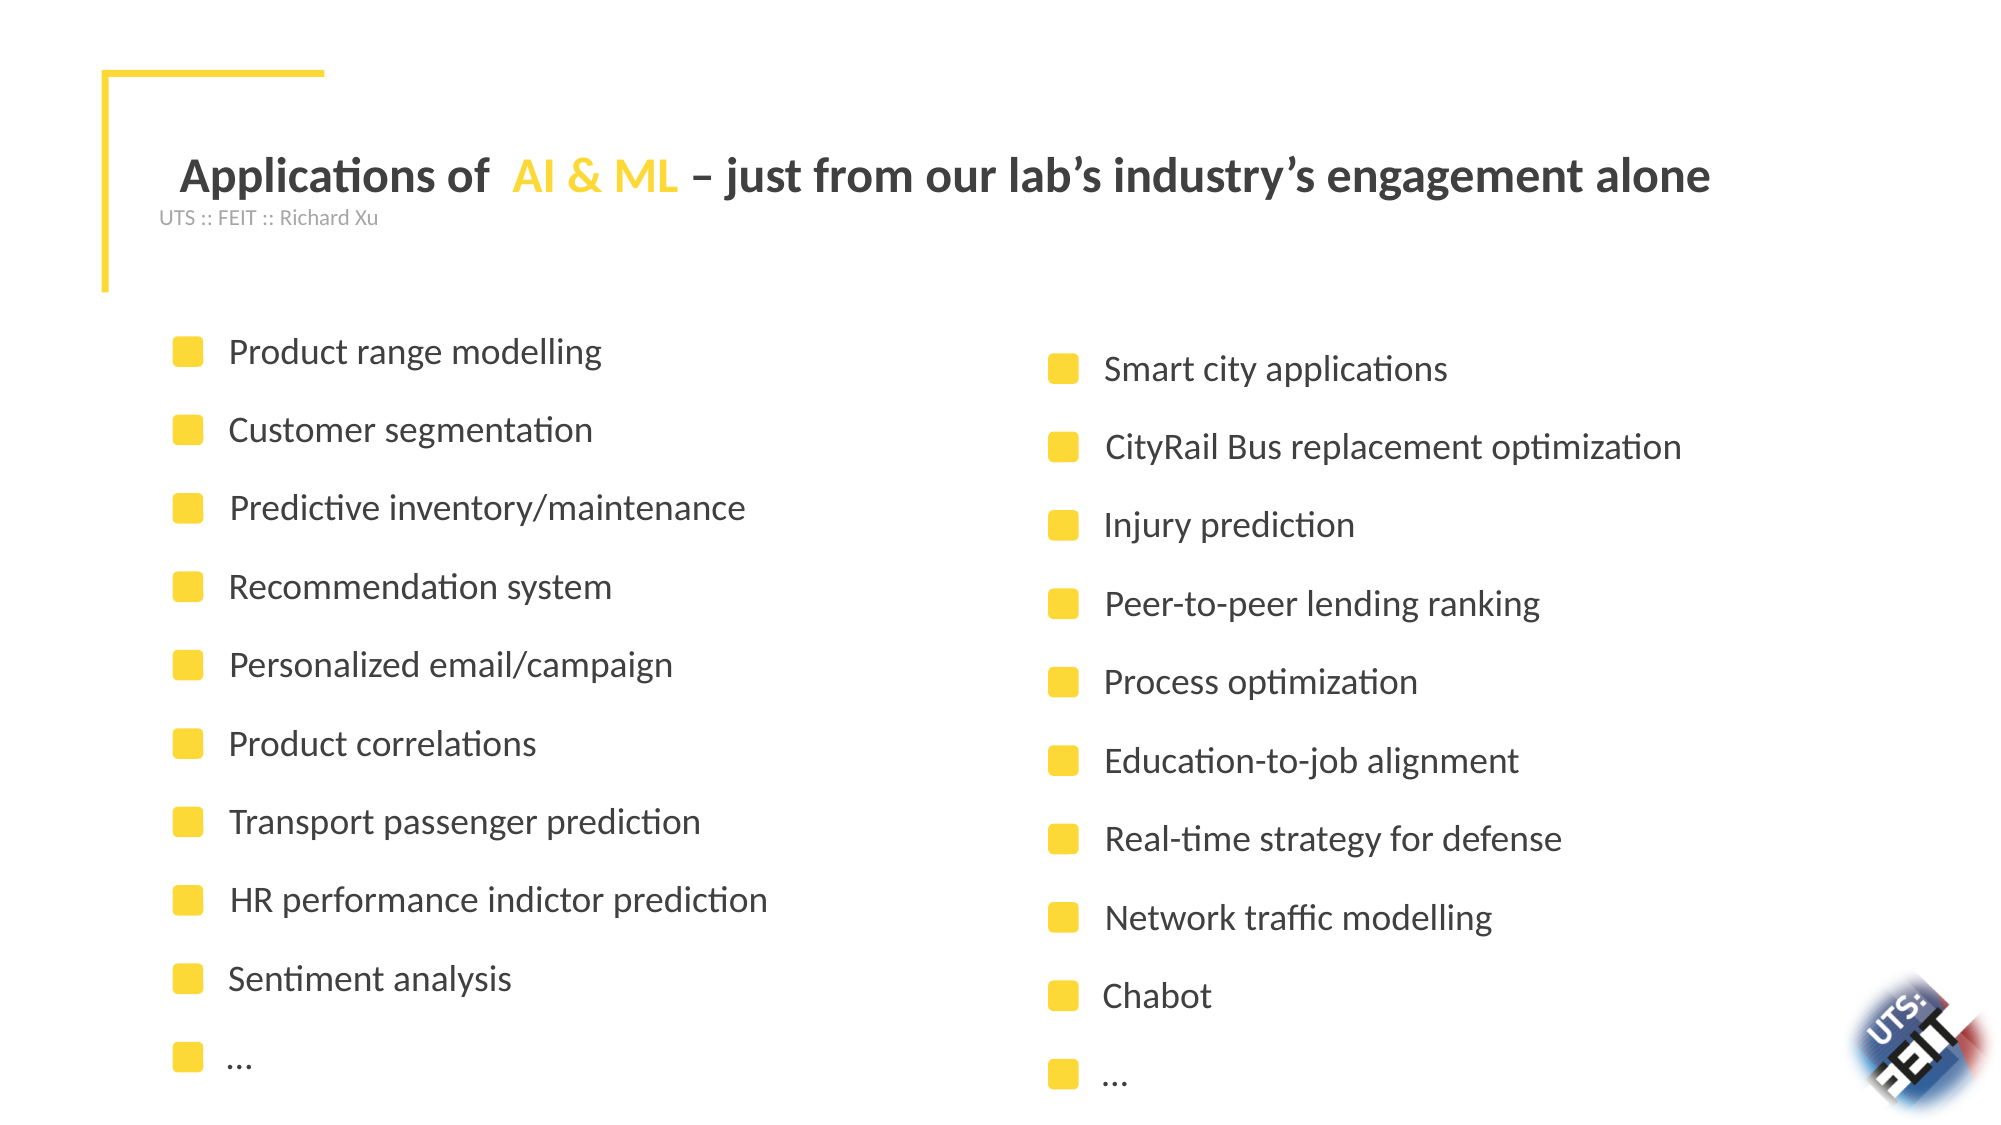

Applications of  AI & ML – just from our lab’s industry’s engagement alone
UTS :: FEIT :: Richard Xu
Product range modelling

Smart city applications

Customer segmentation

CityRail Bus replacement optimization

Predictive inventory/maintenance

Injury prediction

Recommendation system

Peer-to-peer lending ranking

Personalized email/campaign

Process optimization

Product correlations

Education-to-job alignment

Transport passenger prediction

Real-time strategy for defense

HR performance indictor prediction

Network traffic modelling

Sentiment analysis

Chabot

…

…